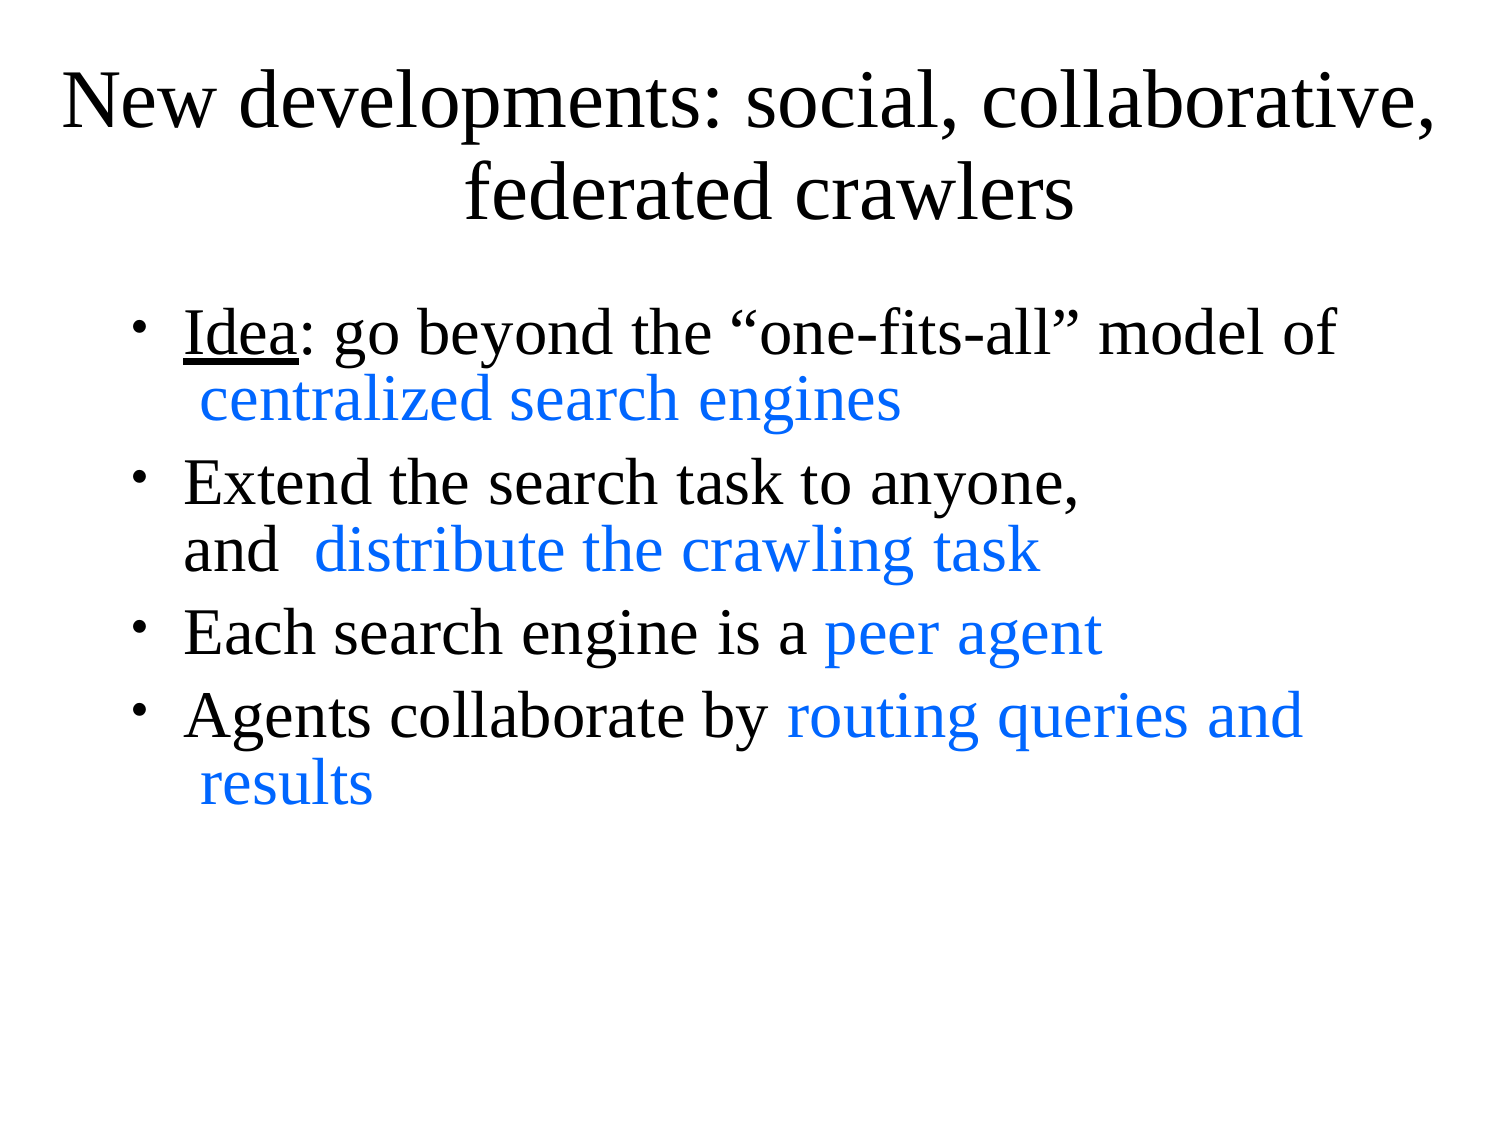

# New developments: social, collaborative,  federated crawlers
Idea: go beyond the “one-fits-all” model of  centralized search engines
Extend the search task to anyone, and  distribute the crawling task
Each search engine is a peer agent
Agents collaborate by routing queries and  results